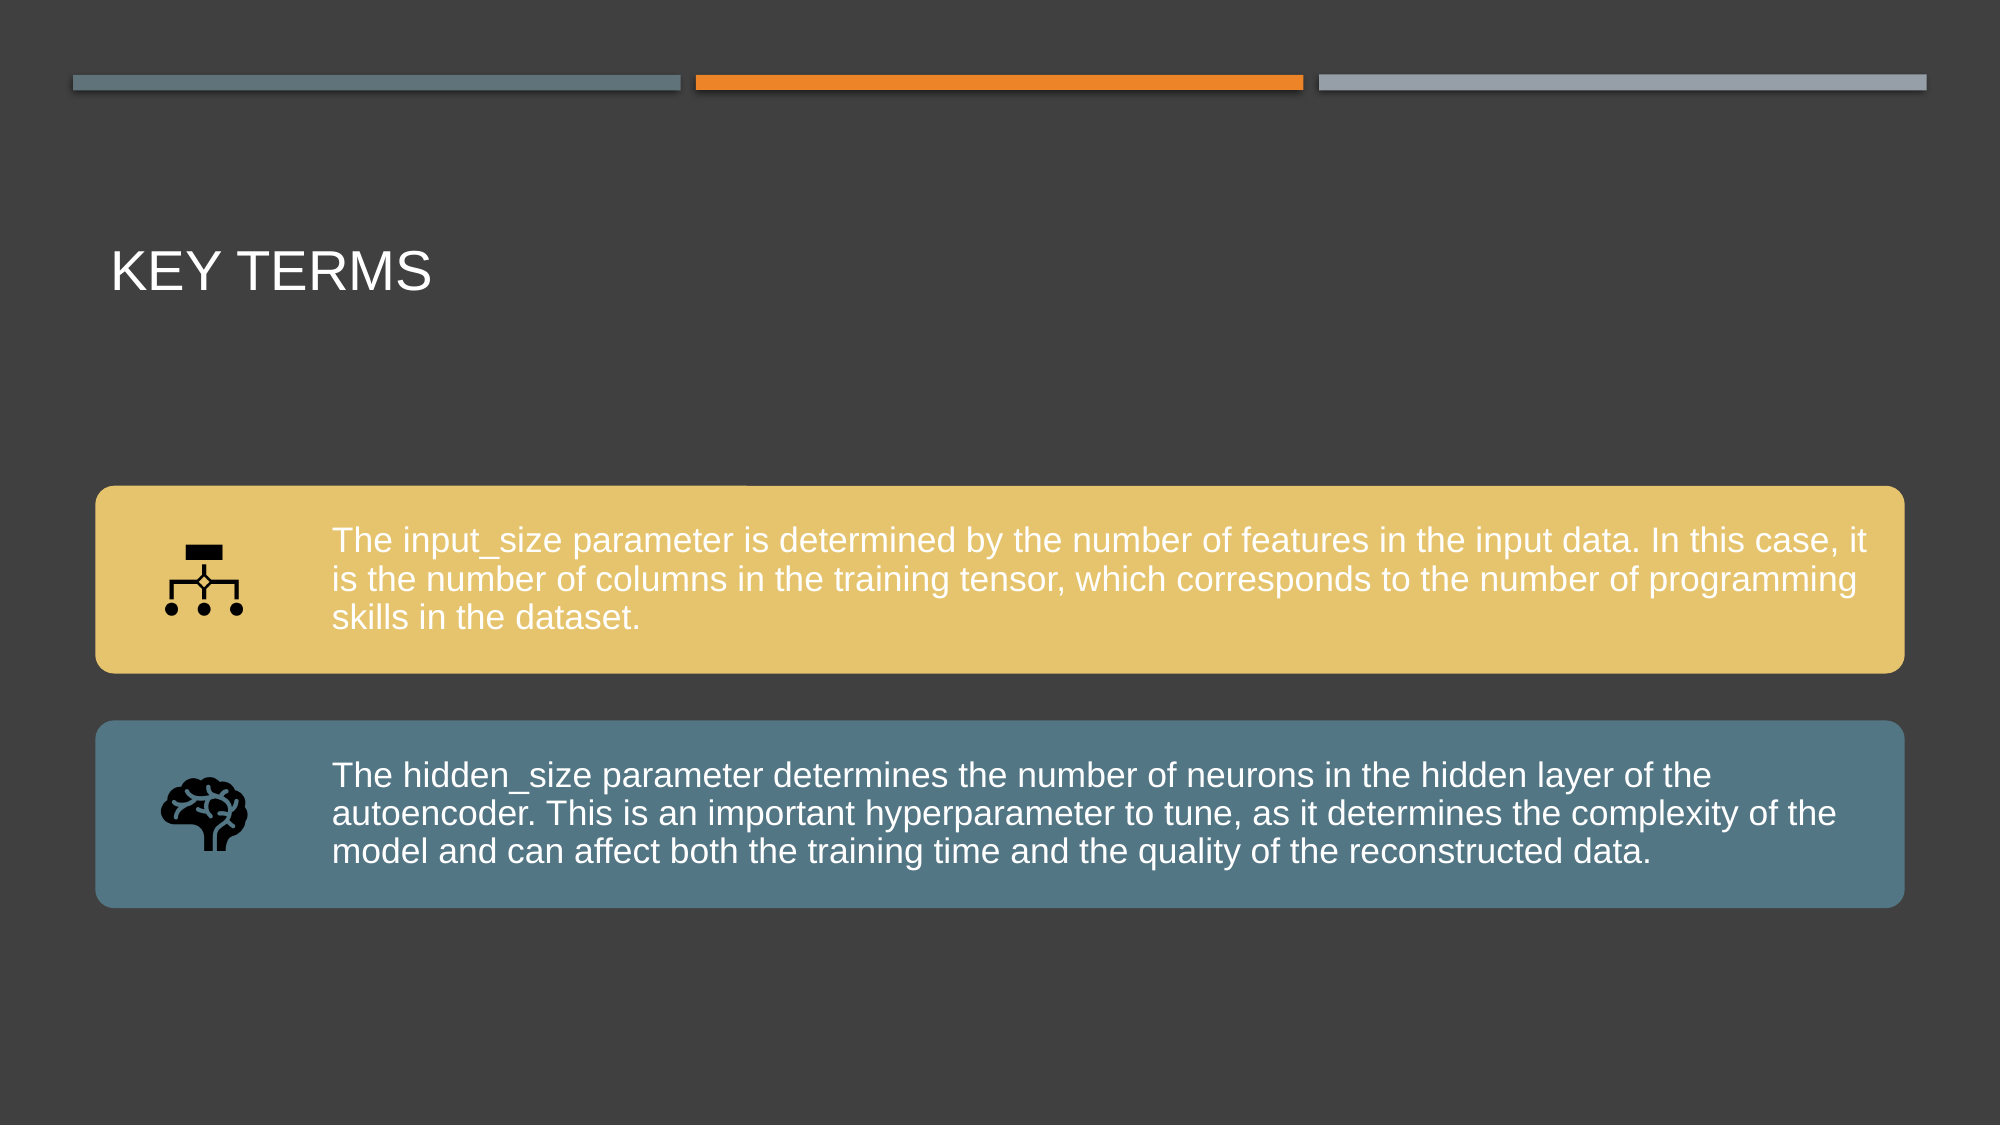

# Key Terms
The input_size parameter is determined by the number of features in the input data. In this case, it is the number of columns in the training tensor, which corresponds to the number of programming skills in the dataset.
The hidden_size parameter determines the number of neurons in the hidden layer of the autoencoder. This is an important hyperparameter to tune, as it determines the complexity of the model and can affect both the training time and the quality of the reconstructed data.